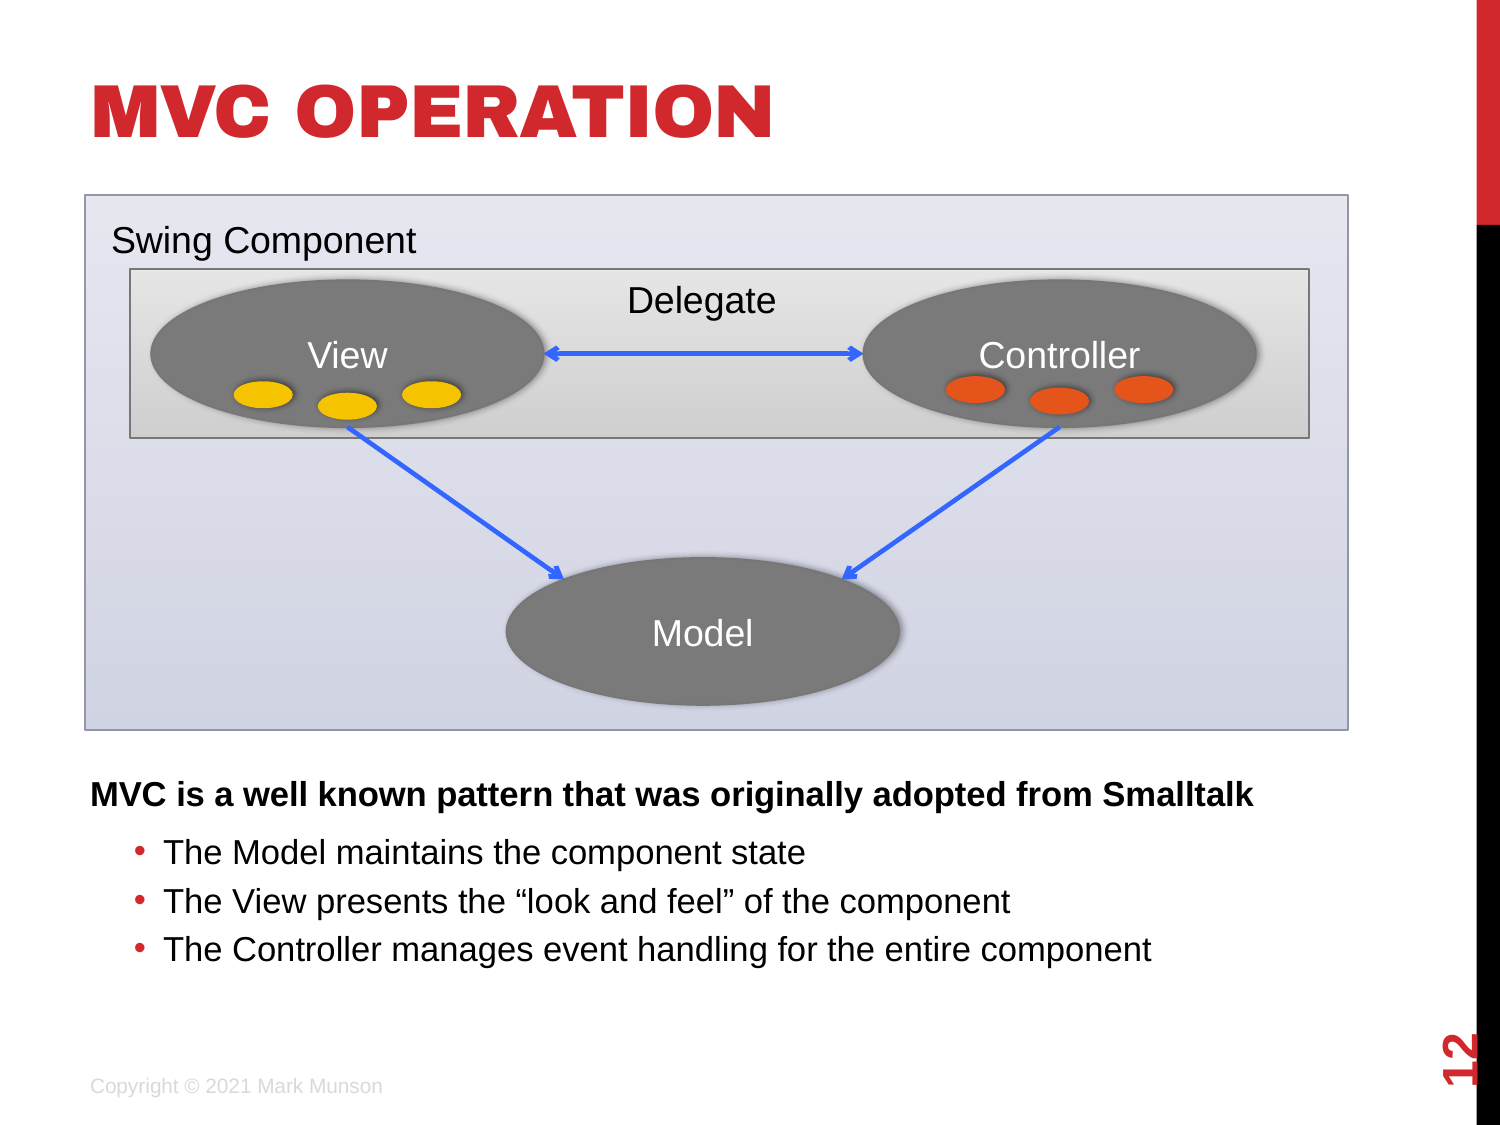

# MVC Operation

Swing Component

Delegate
View
Controller

Model
MVC is a well known pattern that was originally adopted from Smalltalk
The Model maintains the component state
The View presents the “look and feel” of the component
The Controller manages event handling for the entire component
12
Copyright © 2021 Mark Munson